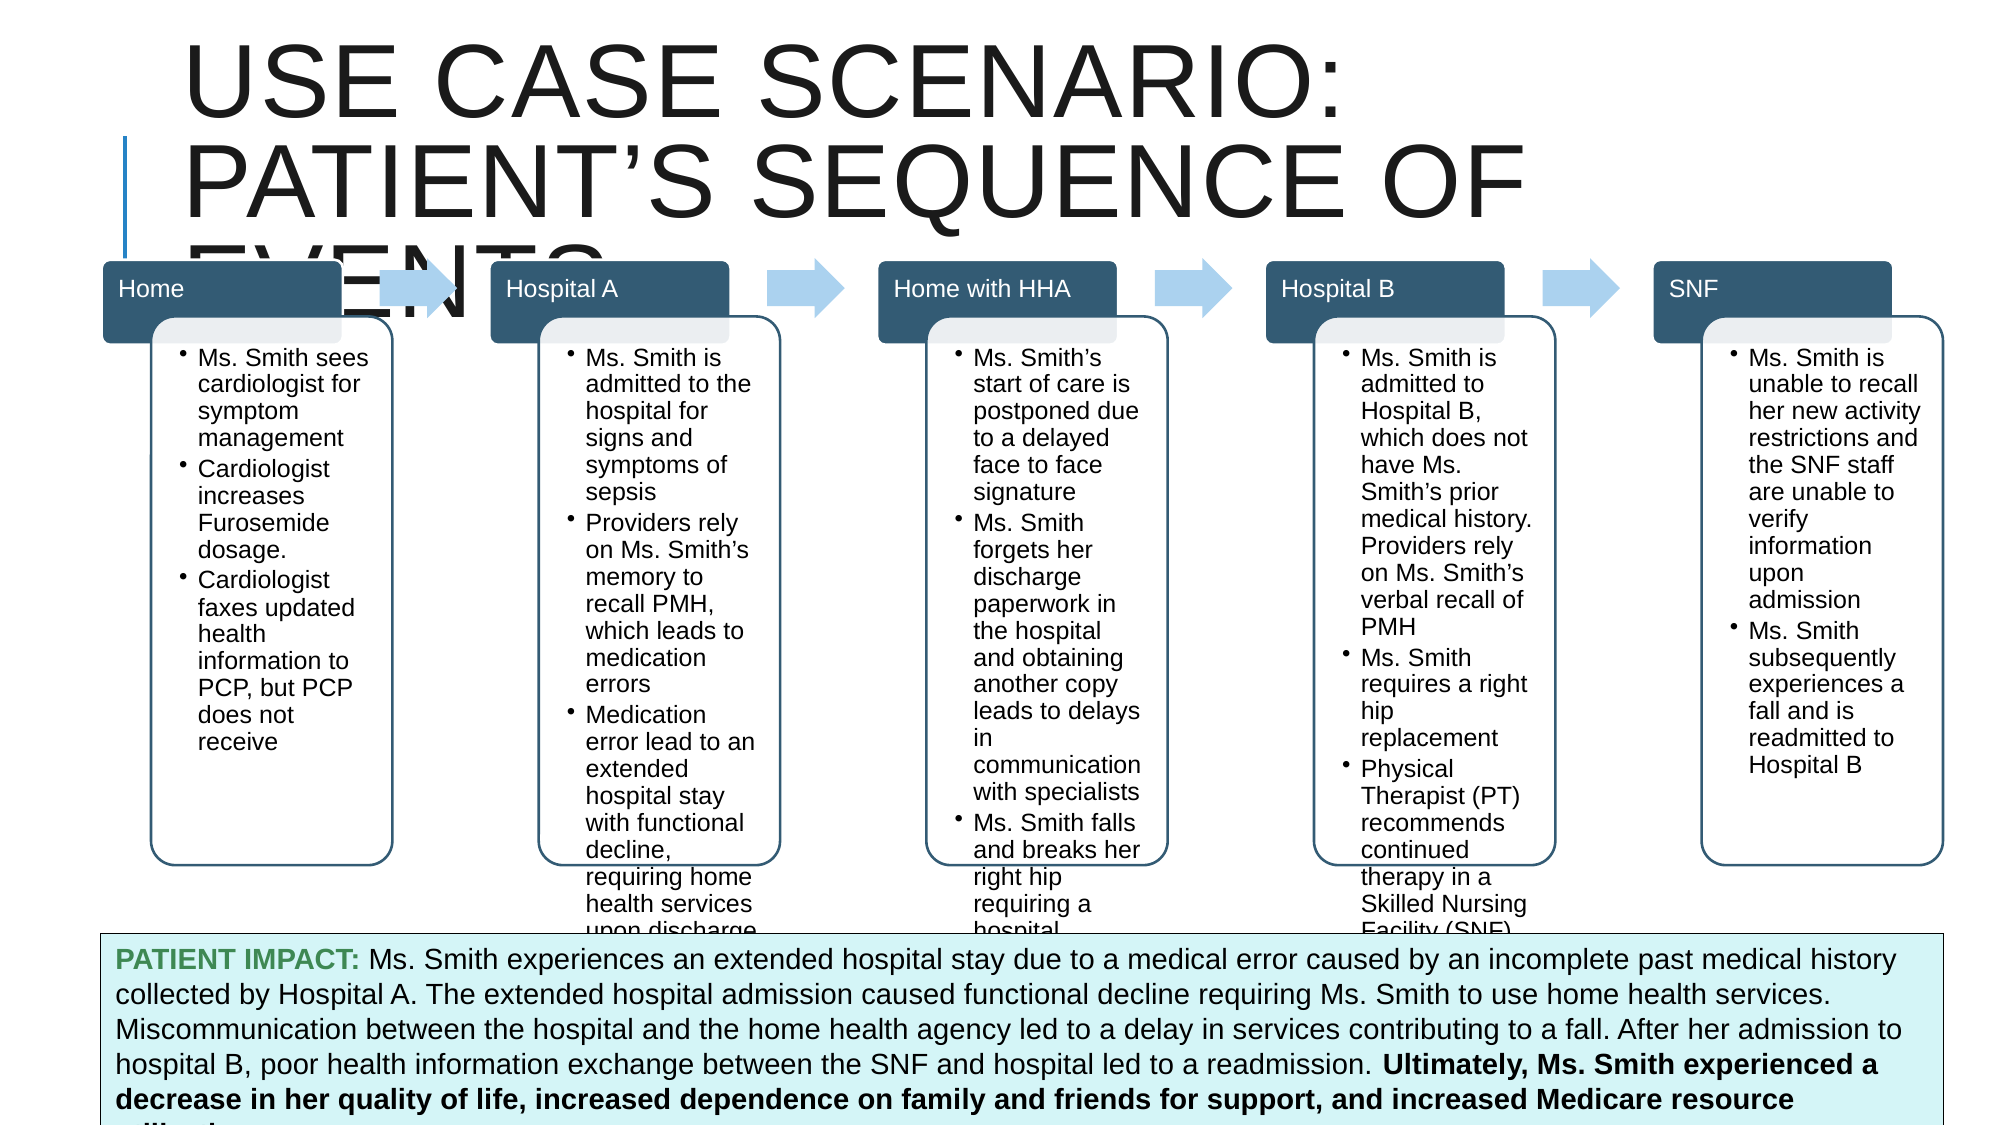

# Use Case Scenario: Patient’s Sequence of Events
Home
Ms. Smith sees cardiologist for symptom management
Cardiologist increases Furosemide dosage.
Cardiologist faxes updated health information to PCP, but PCP does not receive

Hospital A
Ms. Smith is admitted to the hospital for signs and symptoms of sepsis
Providers rely on Ms. Smith’s memory to recall PMH, which leads to medication errors
Medication error lead to an extended hospital stay with functional decline, requiring home health services upon discharge

Home with HHA
Ms. Smith’s start of care is postponed due to a delayed face to face signature
Ms. Smith forgets her discharge paperwork in the hospital and obtaining another copy leads to delays in communication with specialists
Ms. Smith falls and breaks her right hip requiring a hospital admission

Hospital B
Ms. Smith is admitted to Hospital B, which does not have Ms. Smith’s prior medical history. Providers rely on Ms. Smith’s verbal recall of PMH
Ms. Smith requires a right hip replacement
Physical Therapist (PT) recommends continued therapy in a Skilled Nursing Facility (SNF)

SNF
Ms. Smith is unable to recall her new activity restrictions and the SNF staff are unable to verify information upon admission
Ms. Smith subsequently experiences a fall and is readmitted to Hospital B
PATIENT IMPACT: Ms. Smith experiences an extended hospital stay due to a medical error caused by an incomplete past medical history collected by Hospital A. The extended hospital admission caused functional decline requiring Ms. Smith to use home health services. Miscommunication between the hospital and the home health agency led to a delay in services contributing to a fall. After her admission to hospital B, poor health information exchange between the SNF and hospital led to a readmission. Ultimately, Ms. Smith experienced a decrease in her quality of life, increased dependence on family and friends for support, and increased Medicare resource utilization.